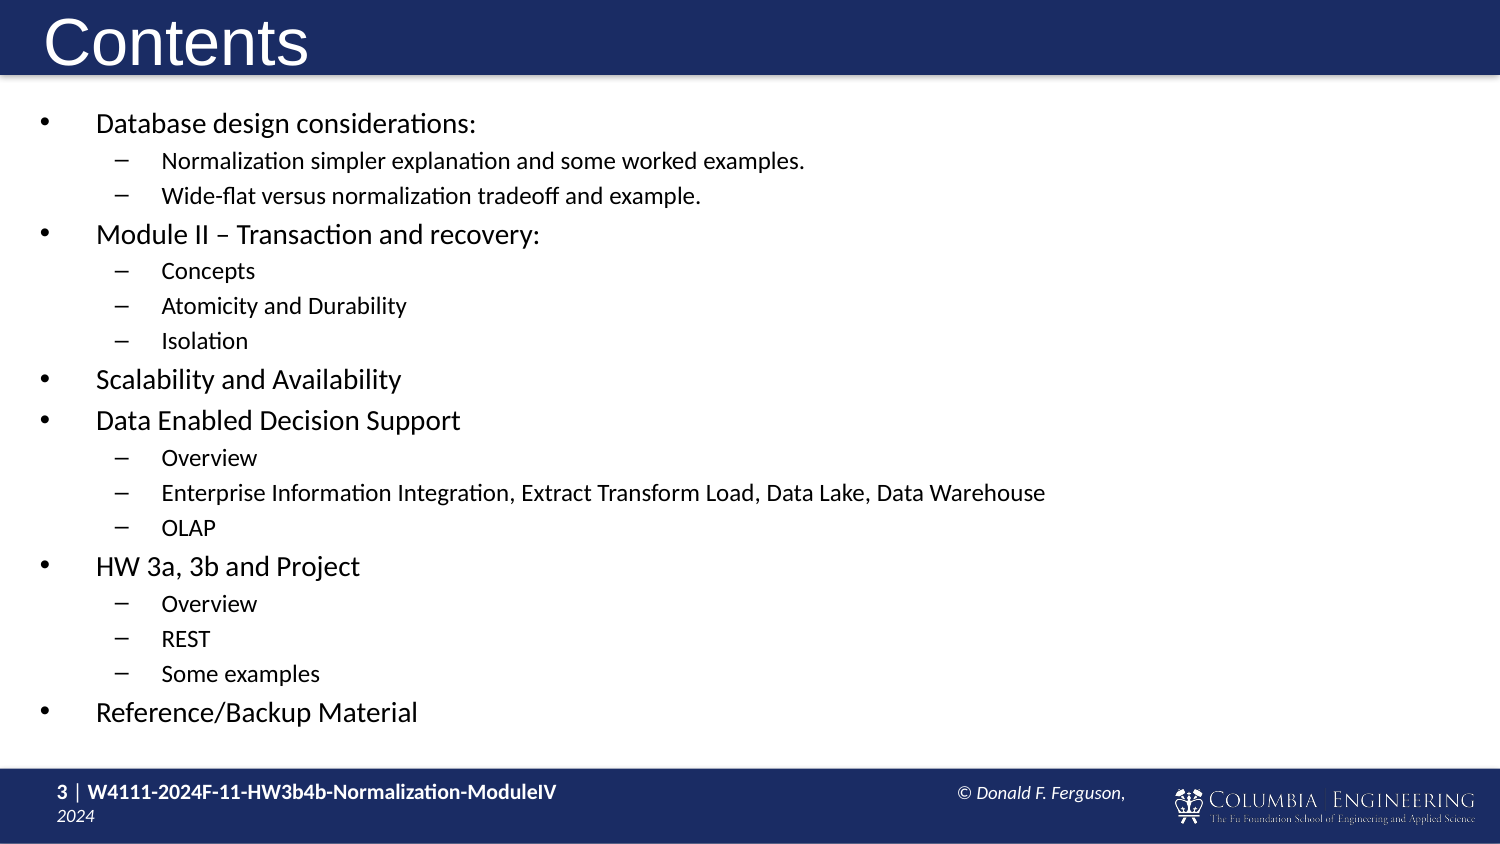

# Contents
Database design considerations:
Normalization simpler explanation and some worked examples.
Wide-flat versus normalization tradeoff and example.
Module II – Transaction and recovery:
Concepts
Atomicity and Durability
Isolation
Scalability and Availability
Data Enabled Decision Support
Overview
Enterprise Information Integration, Extract Transform Load, Data Lake, Data Warehouse
OLAP
HW 3a, 3b and Project
Overview
REST
Some examples
Reference/Backup Material